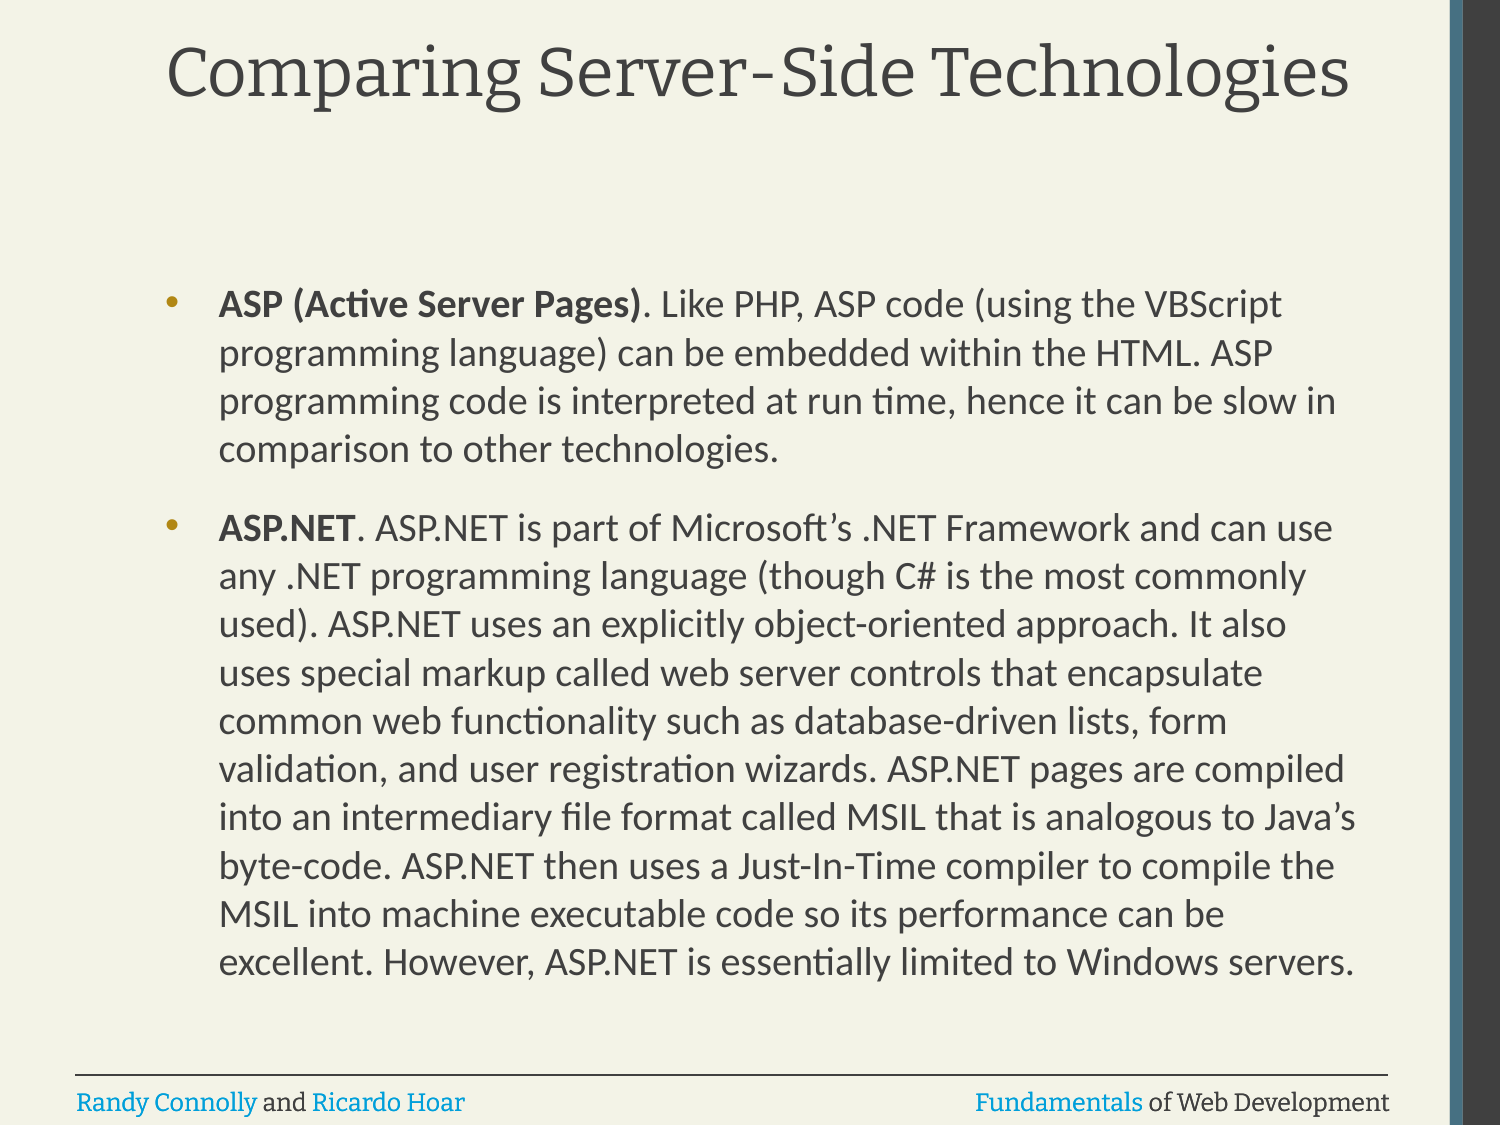

# Comparing Server-Side Technologies

ASP (Active Server Pages). Like PHP, ASP code (using the VBScript programming language) can be embedded within the HTML. ASP programming code is interpreted at run time, hence it can be slow in comparison to other technologies.
ASP.NET. ASP.NET is part of Microsoft’s .NET Framework and can use any .NET programming language (though C# is the most commonly used). ASP.NET uses an explicitly object-oriented approach. It also uses special markup called web server controls that encapsulate common web functionality such as database-driven lists, form validation, and user registration wizards. ASP.NET pages are compiled into an intermediary file format called MSIL that is analogous to Java’s byte-code. ASP.NET then uses a Just-In-Time compiler to compile the MSIL into machine executable code so its performance can be excellent. However, ASP.NET is essentially limited to Windows servers.